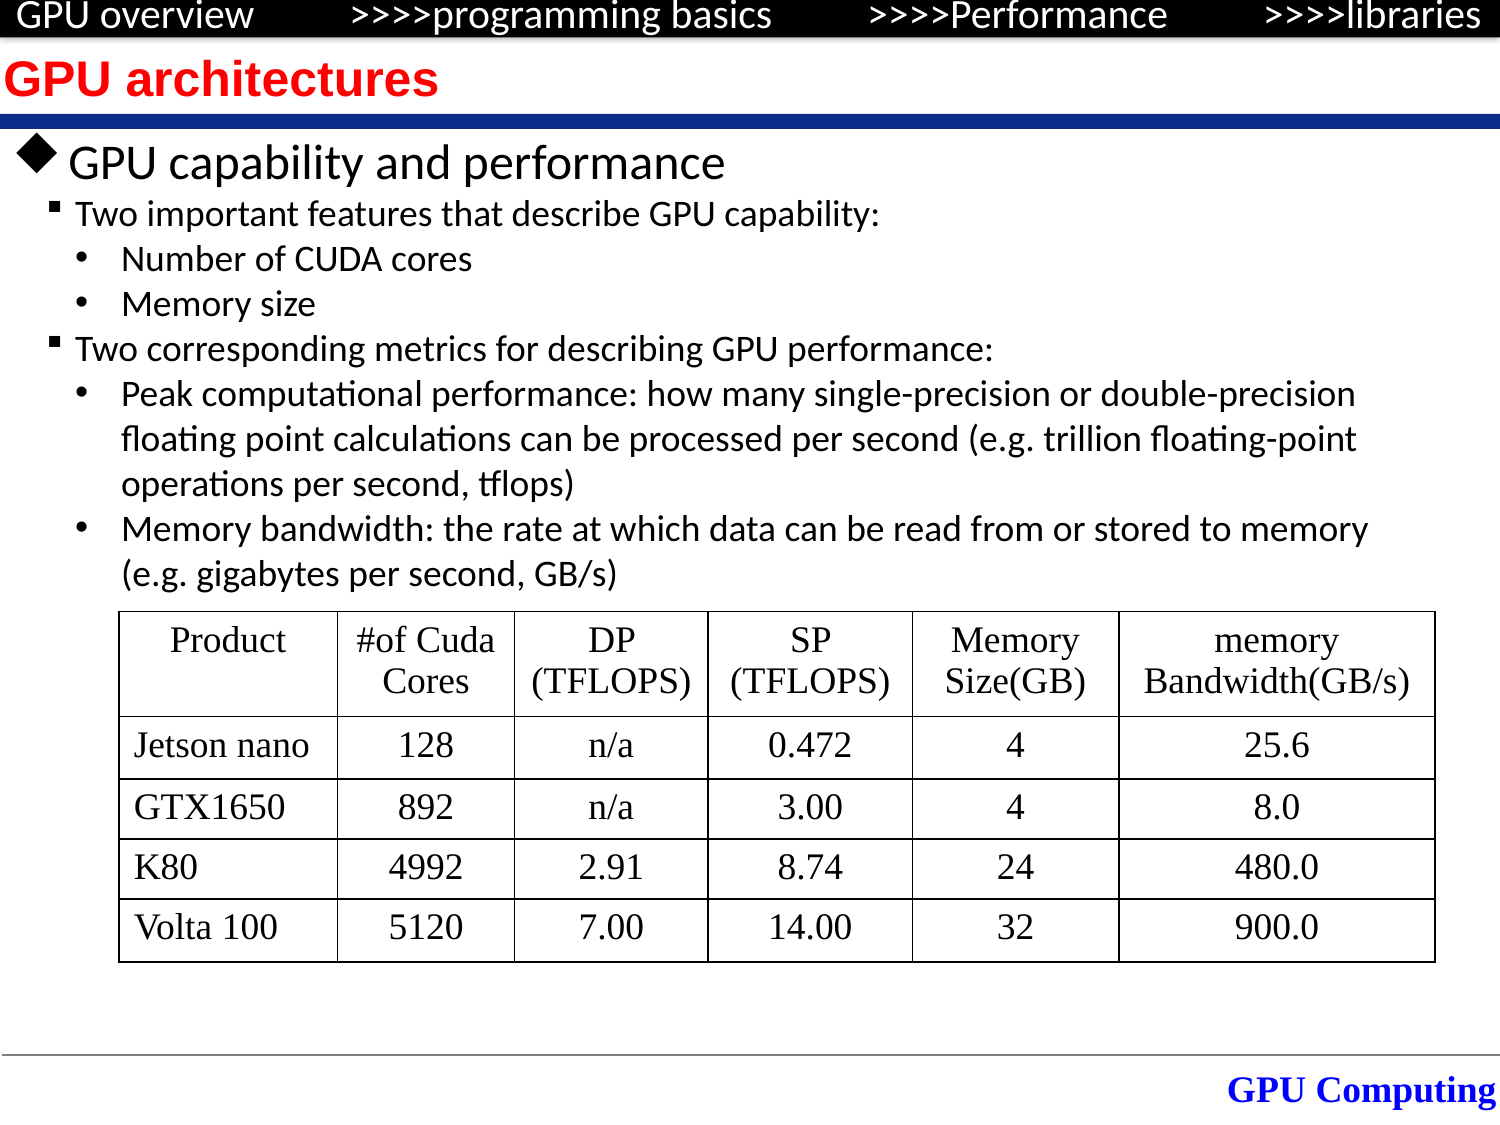

GPU architectures
GPU capability and performance
Two important features that describe GPU capability:
Number of CUDA cores
Memory size
Two corresponding metrics for describing GPU performance:
Peak computational performance: how many single-precision or double-precision floating point calculations can be processed per second (e.g. trillion floating-point operations per second, tflops)
Memory bandwidth: the rate at which data can be read from or stored to memory (e.g. gigabytes per second, GB/s)
| Product | #of Cuda Cores | DP (TFLOPS) | SP (TFLOPS) | Memory Size(GB) | memory Bandwidth(GB/s) |
| --- | --- | --- | --- | --- | --- |
| Jetson nano | 128 | n/a | 0.472 | 4 | 25.6 |
| GTX1650 | 892 | n/a | 3.00 | 4 | 8.0 |
| K80 | 4992 | 2.91 | 8.74 | 24 | 480.0 |
| Volta 100 | 5120 | 7.00 | 14.00 | 32 | 900.0 |